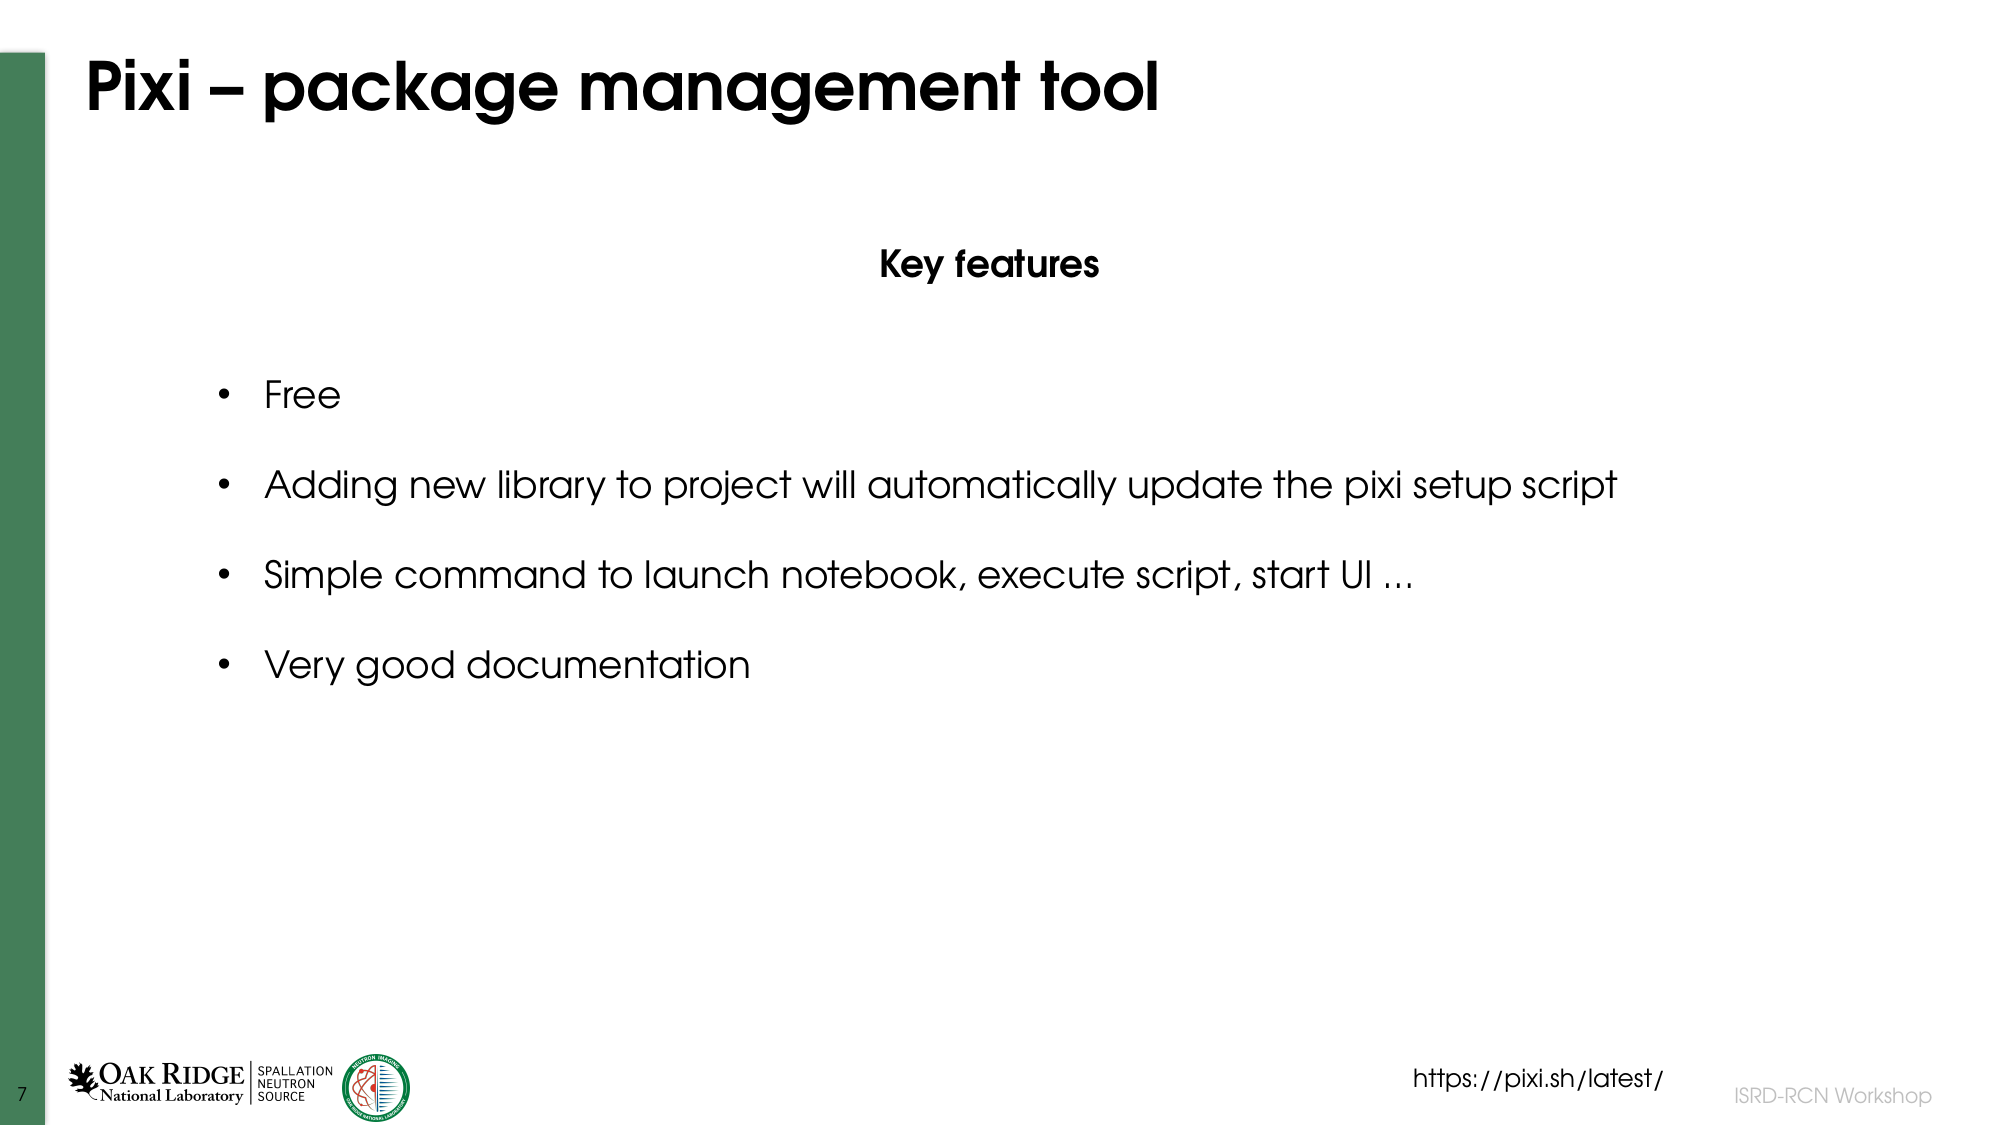

# Pixi – package management tool
Key features

Free
Adding new library to project will automatically update the pixi setup script
Simple command to launch notebook, execute script, start UI …
Very good documentation
https://pixi.sh/latest/